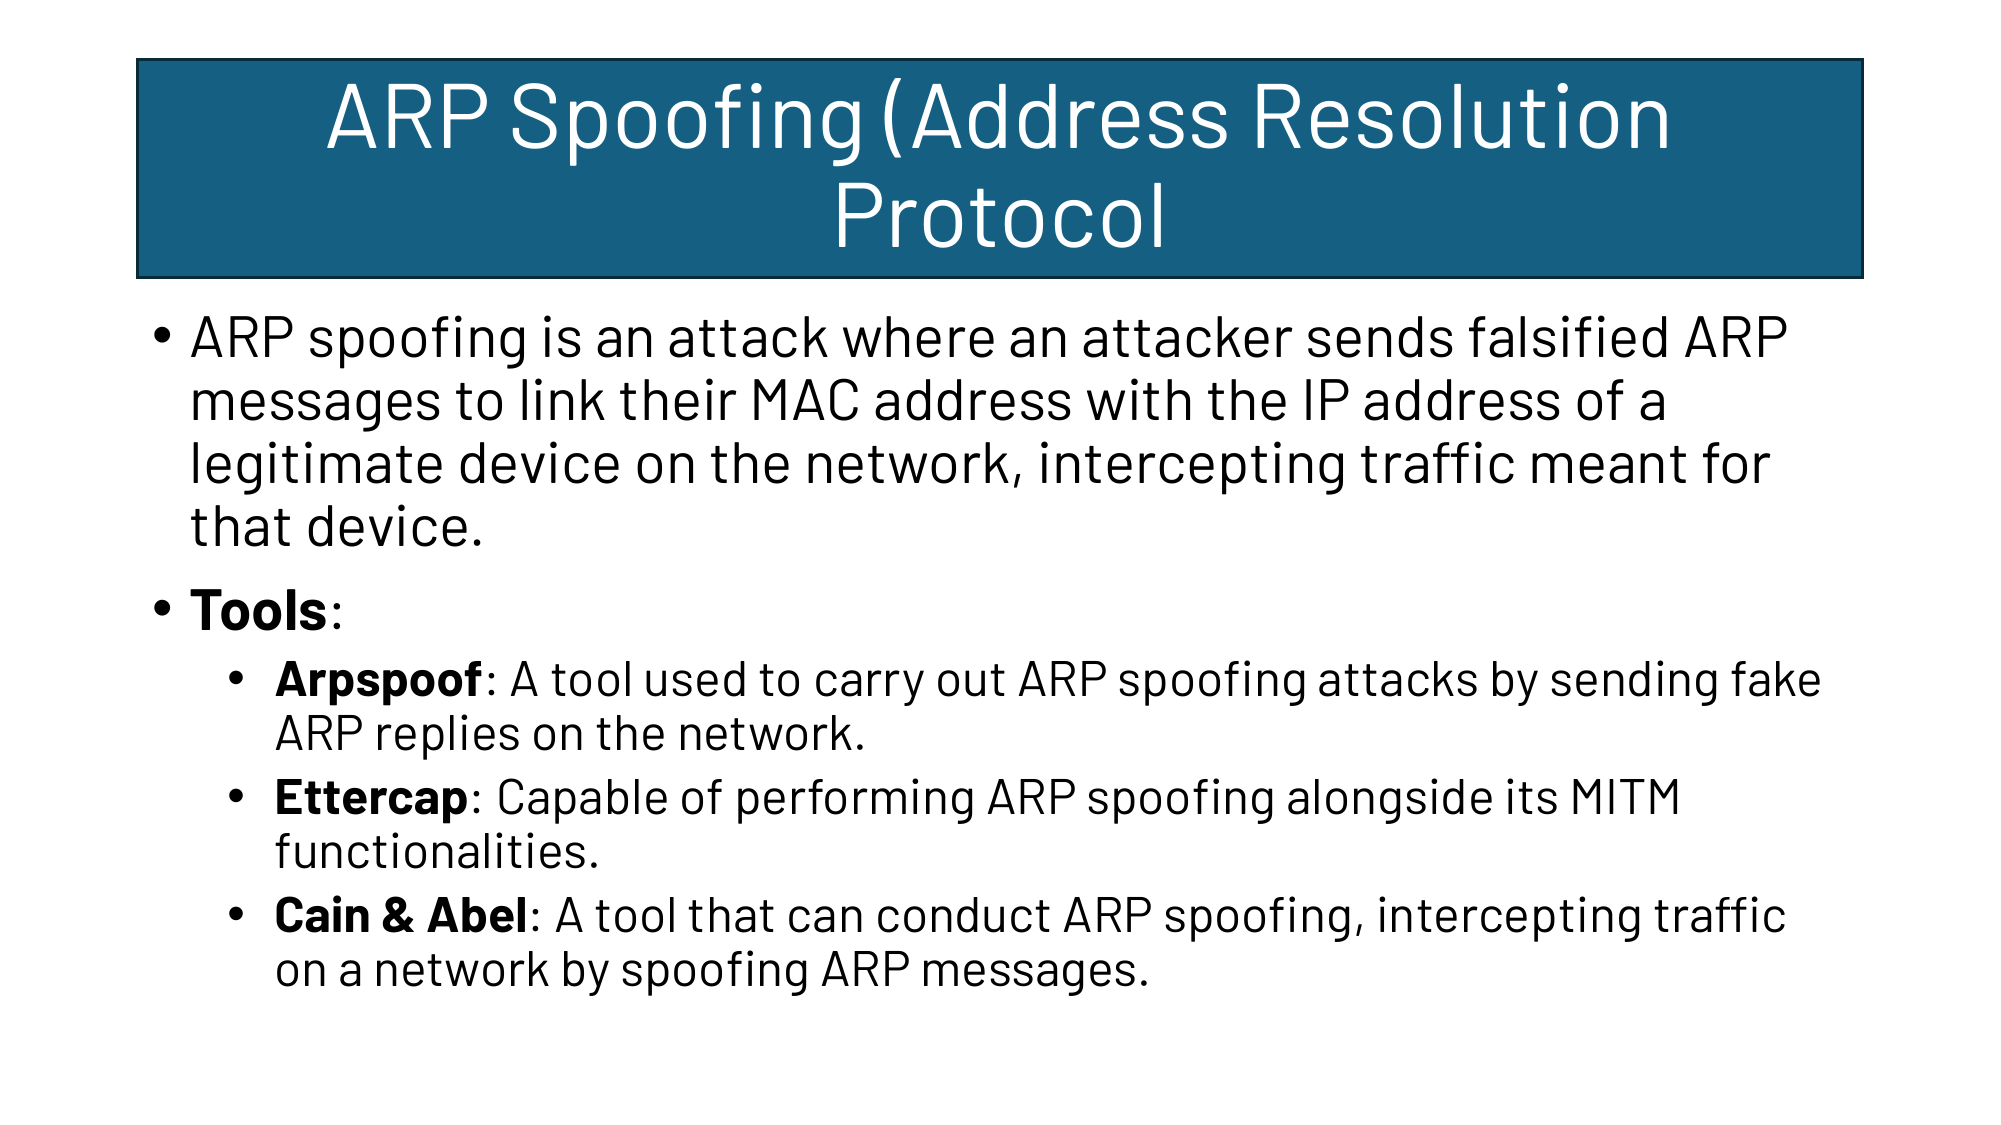

# ARP Spoofing (Address Resolution Protocol
ARP spoofing is an attack where an attacker sends falsified ARP messages to link their MAC address with the IP address of a legitimate device on the network, intercepting traffic meant for that device.
Tools:
Arpspoof: A tool used to carry out ARP spoofing attacks by sending fake ARP replies on the network.
Ettercap: Capable of performing ARP spoofing alongside its MITM functionalities.
Cain & Abel: A tool that can conduct ARP spoofing, intercepting traffic on a network by spoofing ARP messages.